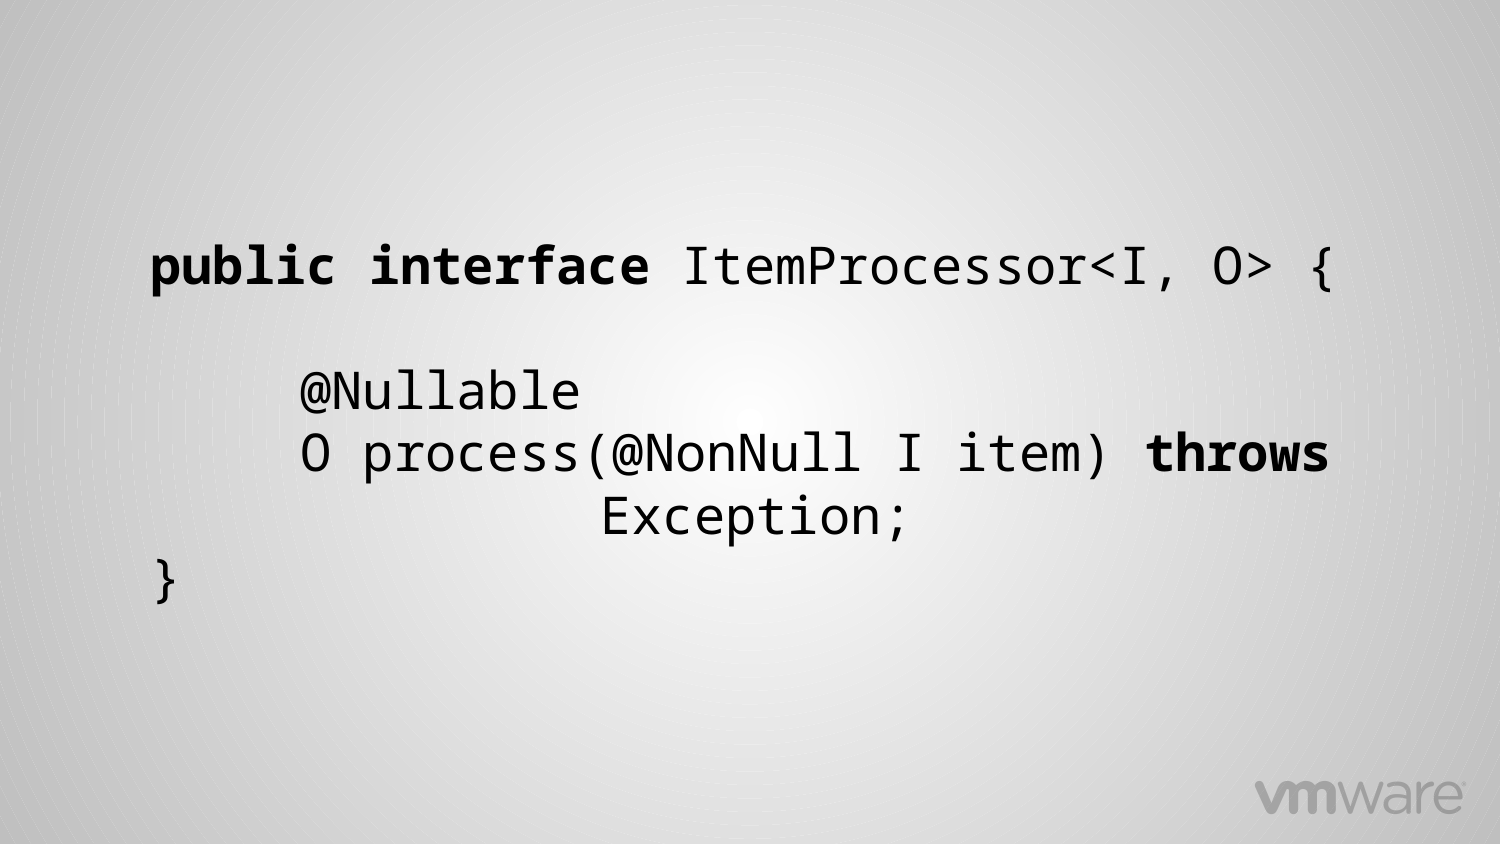

public interface ItemProcessor<I, O> {

	@Nullable
	O process(@NonNull I item) throws
			Exception;
}